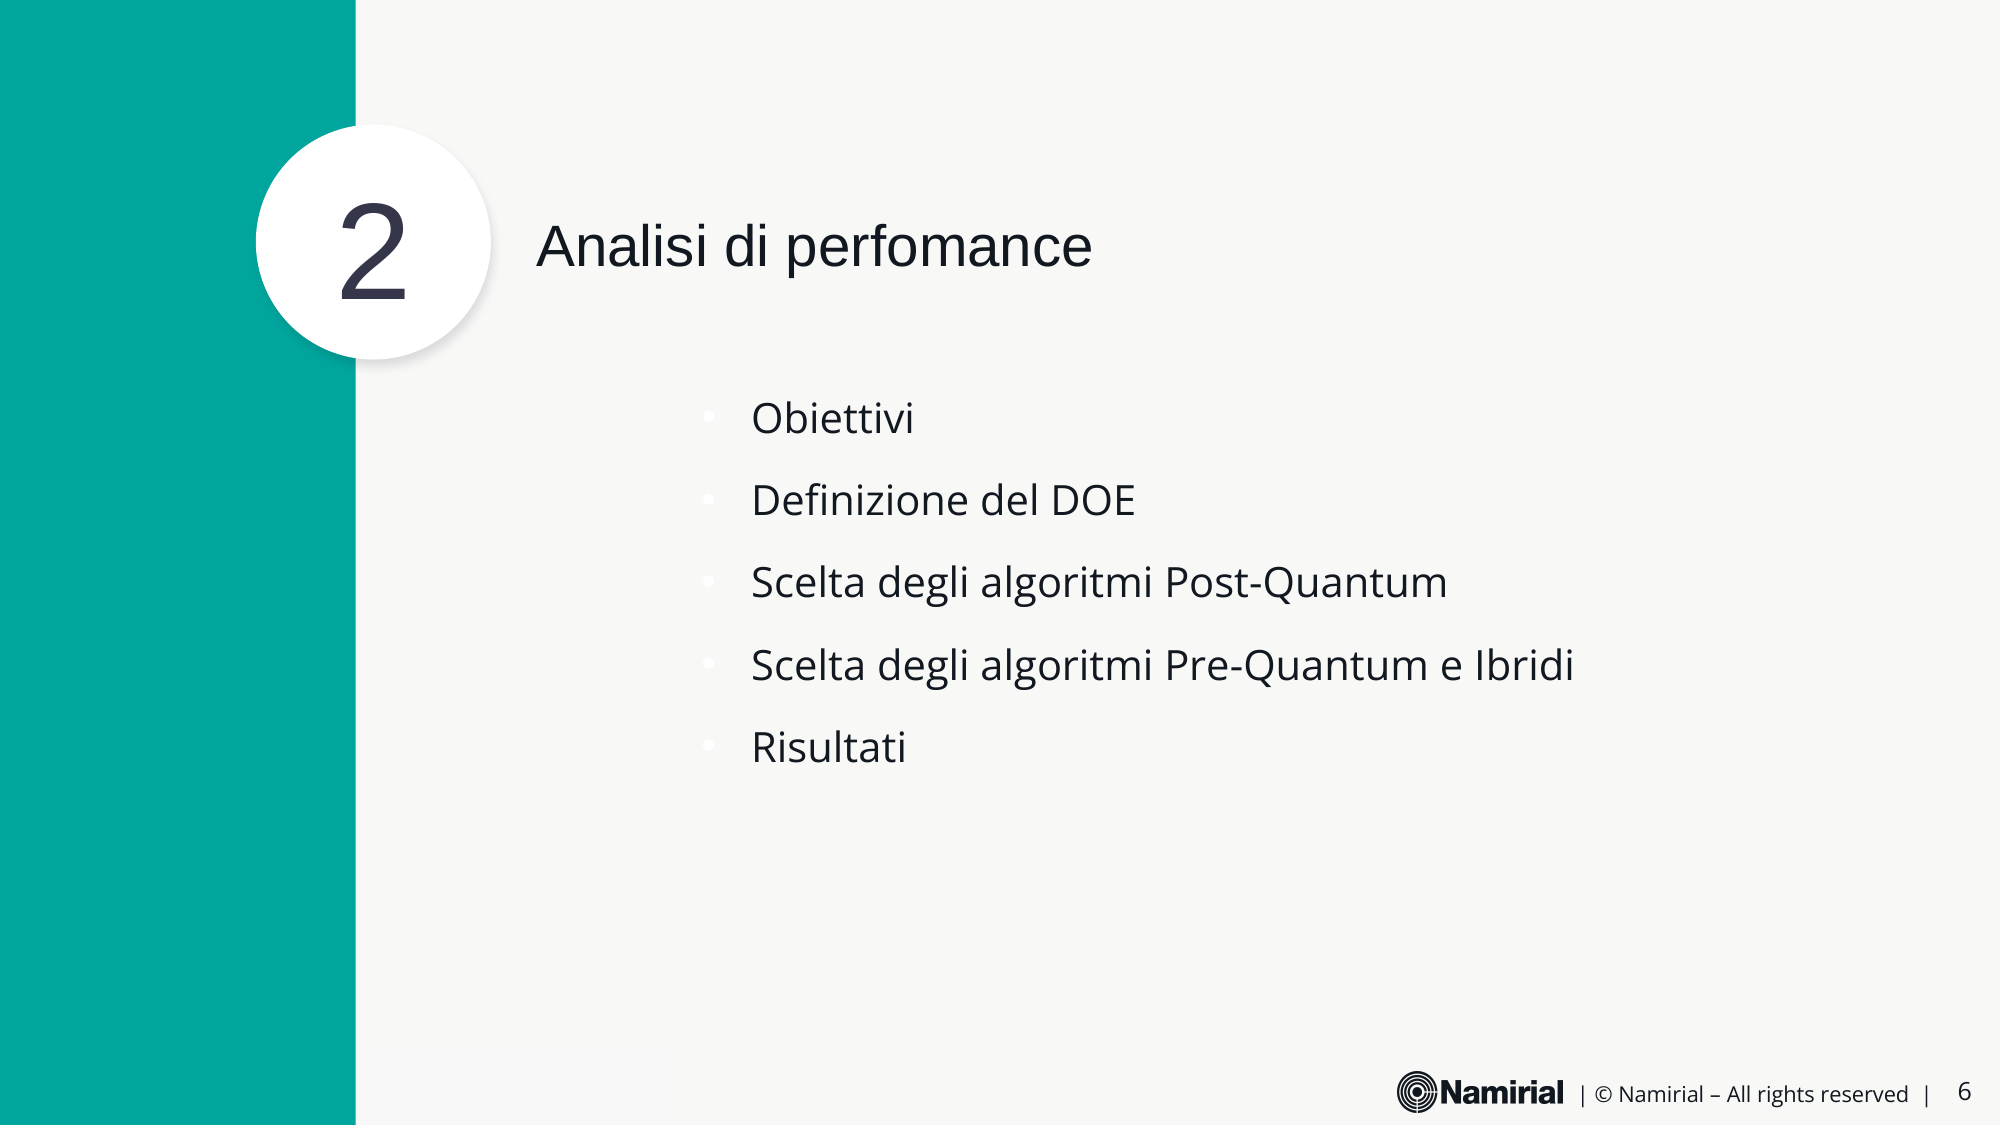

2
# Analisi di perfomance
Obiettivi
Definizione del DOE
Scelta degli algoritmi Post-Quantum
Scelta degli algoritmi Pre-Quantum e Ibridi
Risultati